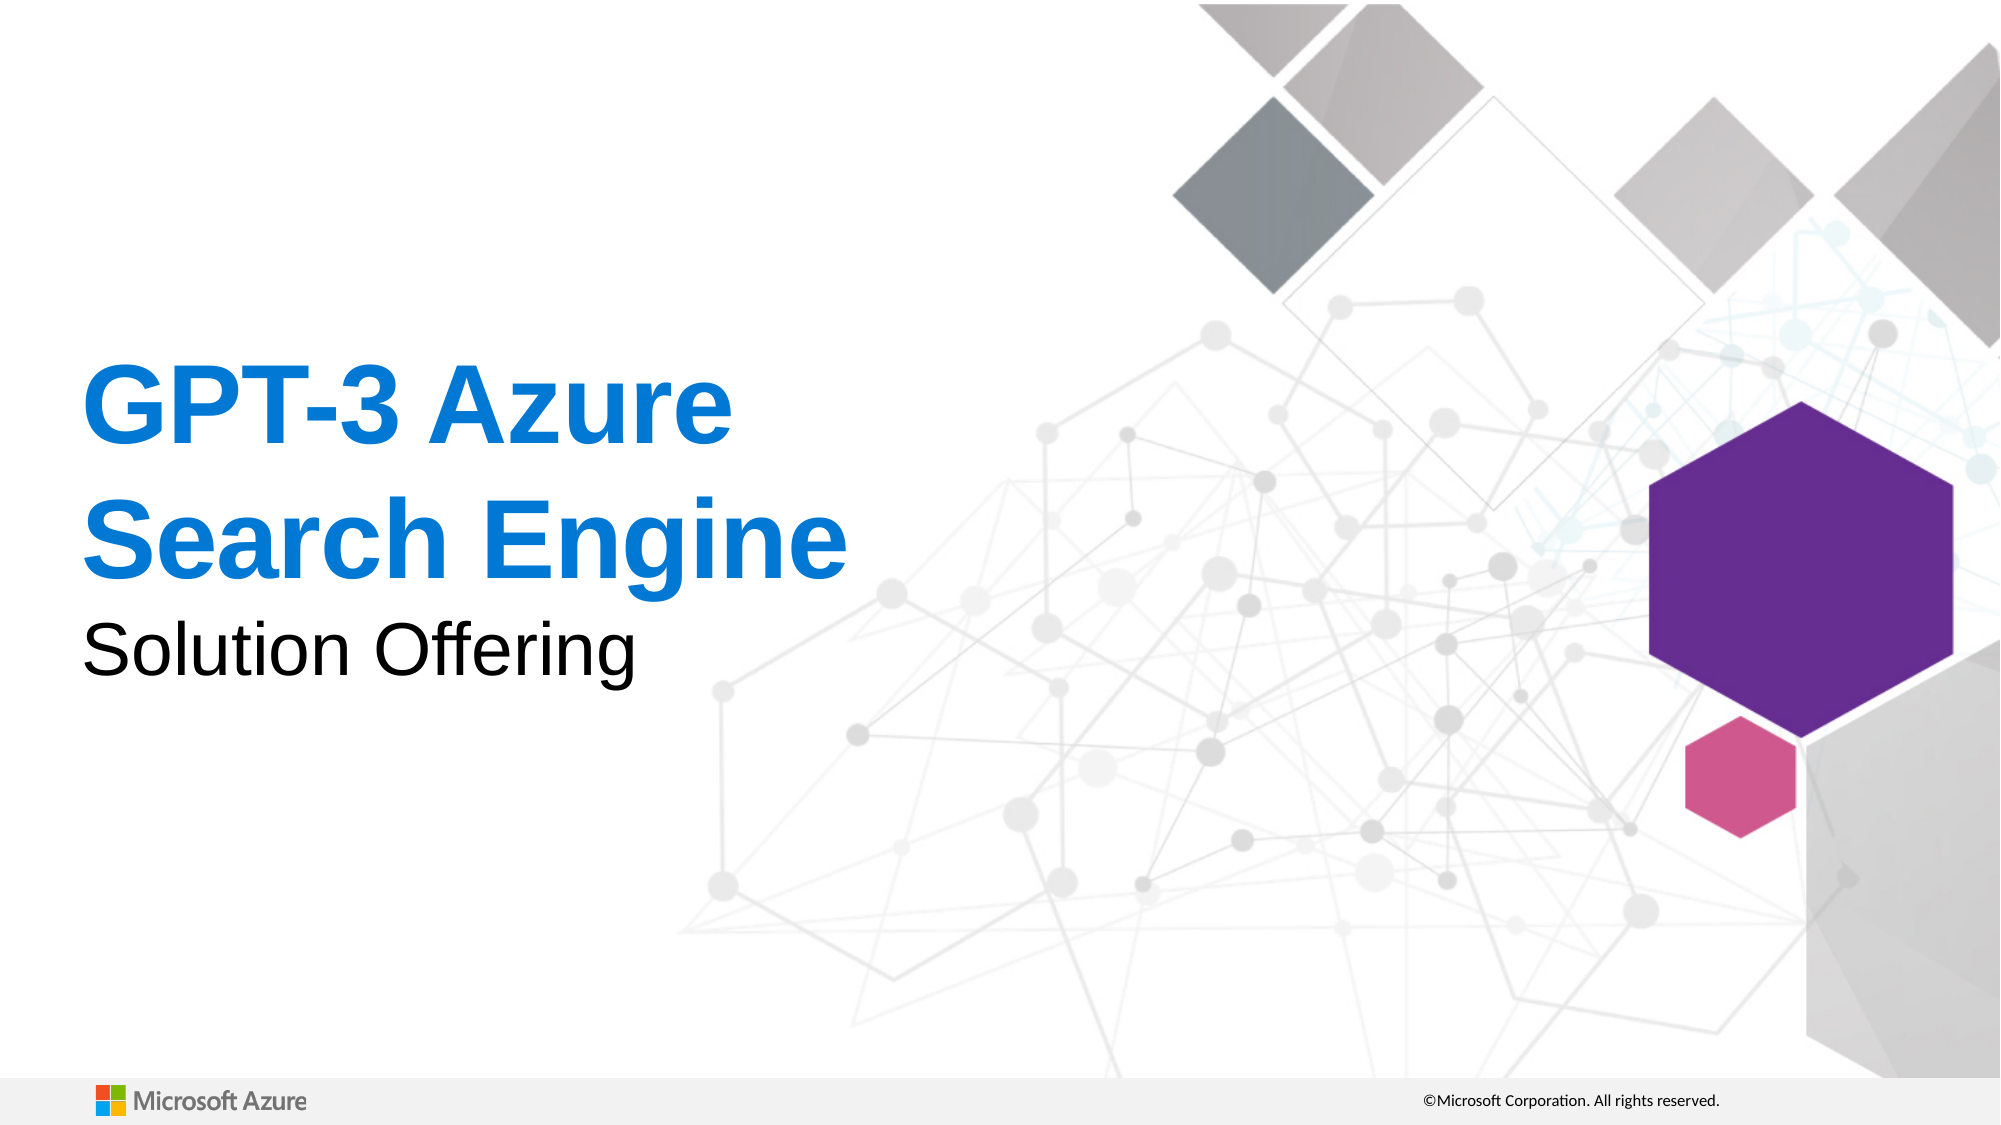

# GPT-3 Azure Search Engine Solution Offering